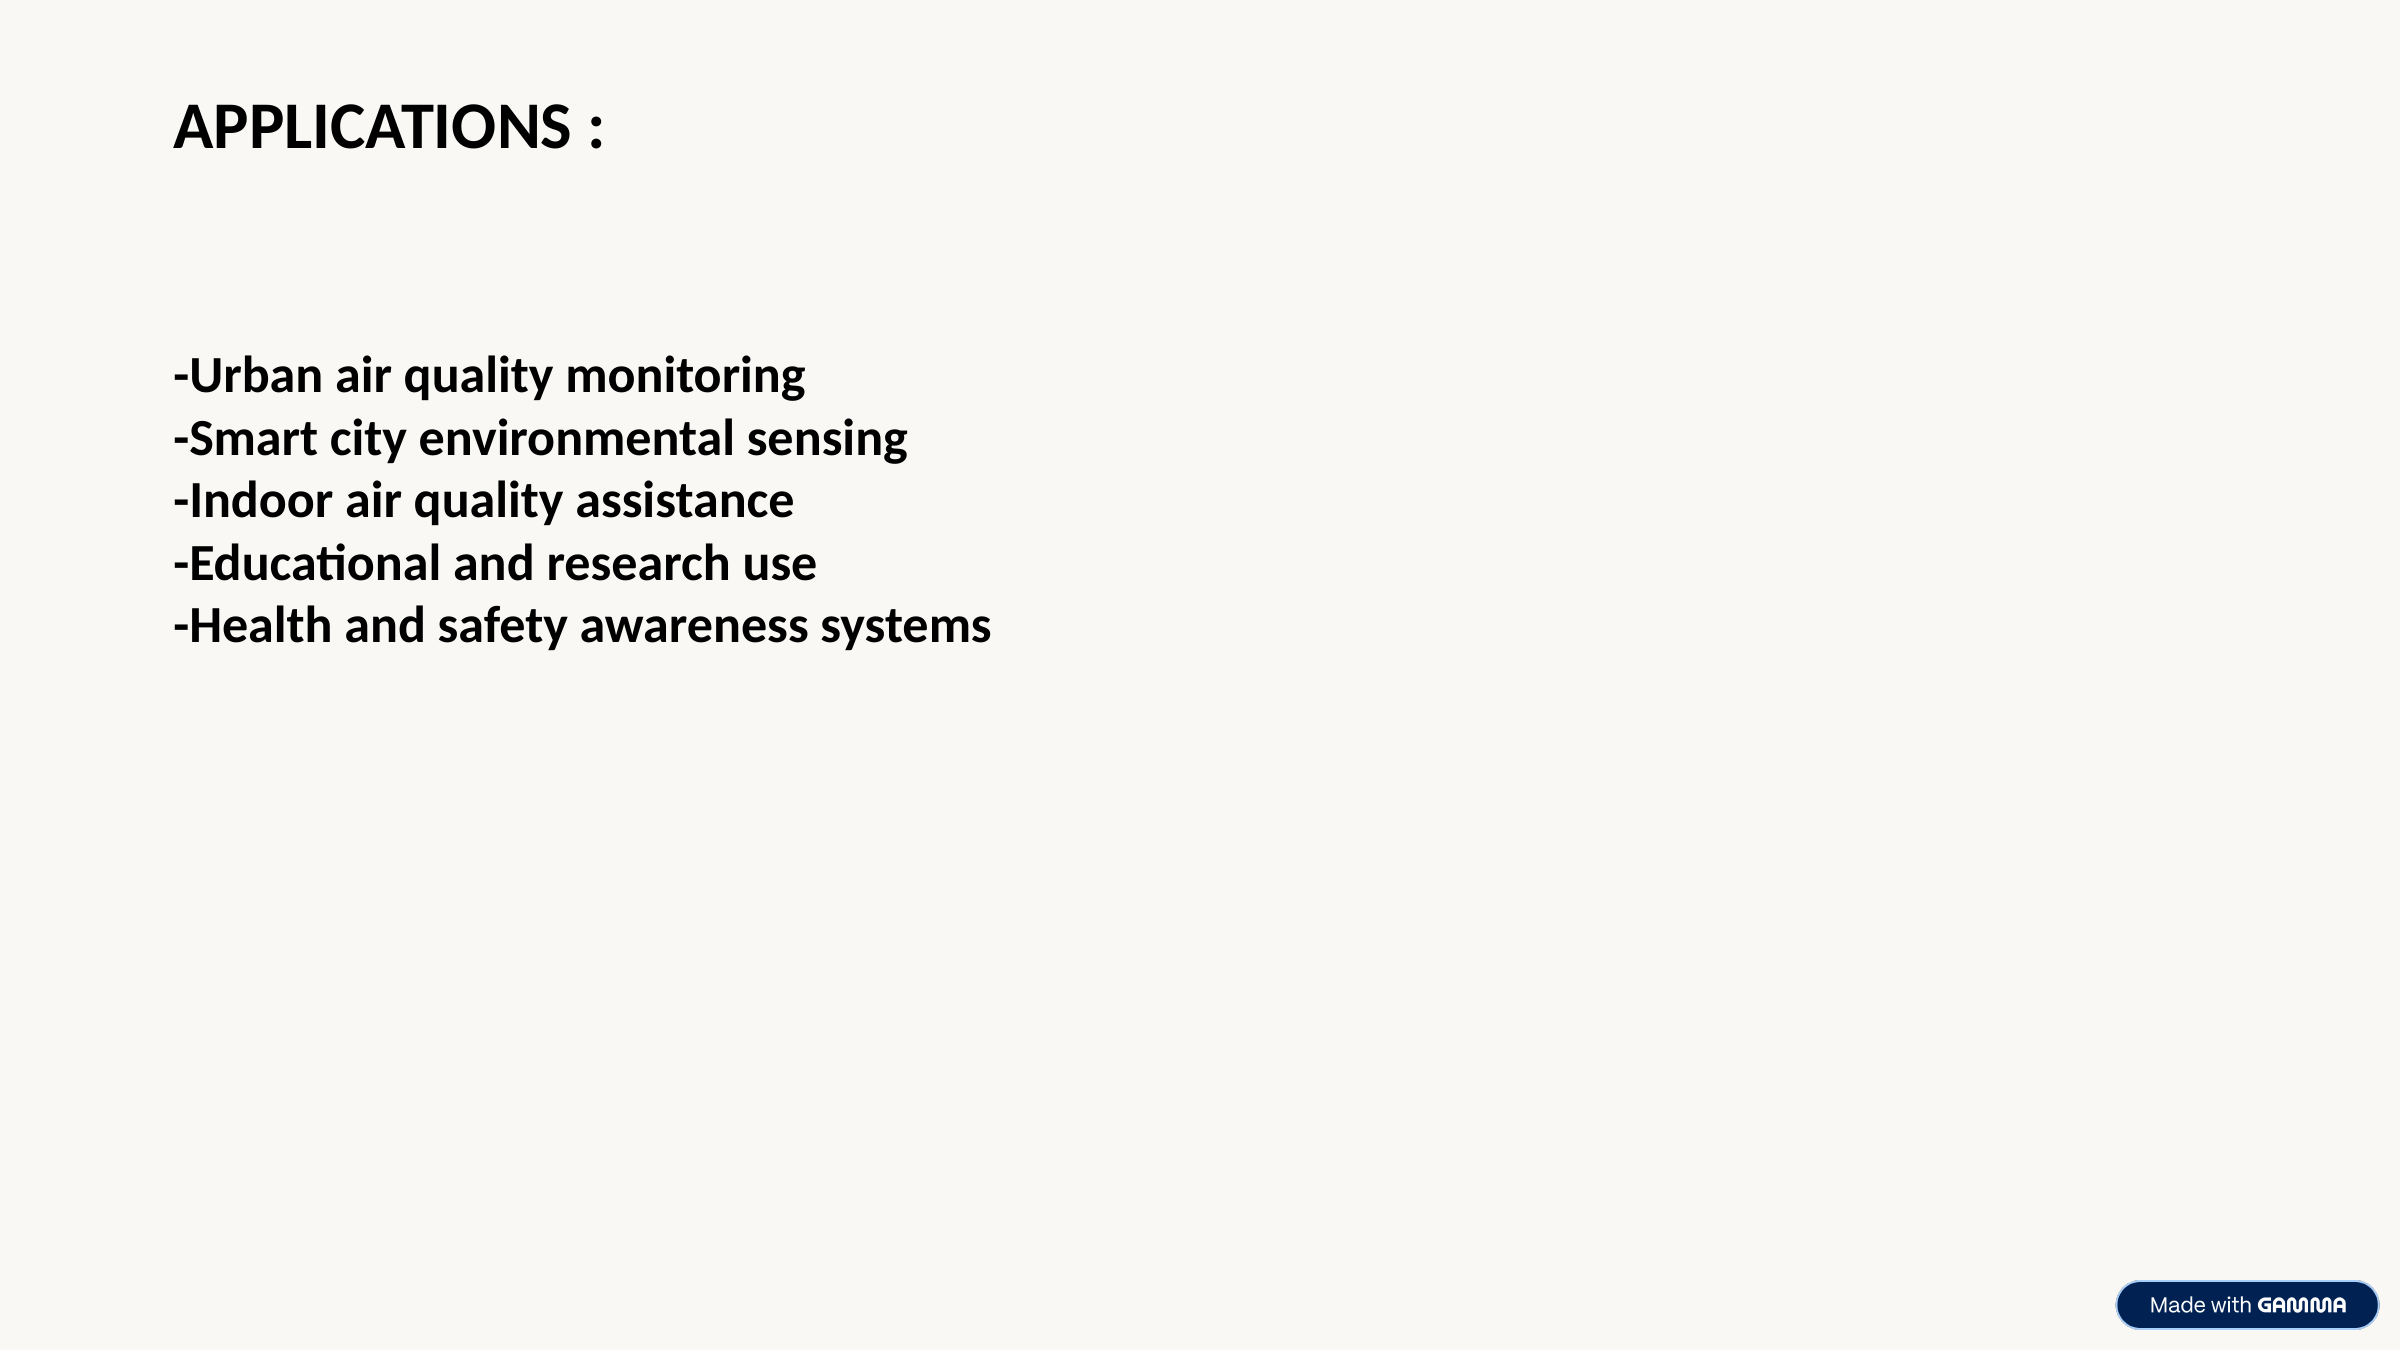

APPLICATIONS :
-Urban air quality monitoring
-Smart city environmental sensing
-Indoor air quality assistance
-Educational and research use
-Health and safety awareness systems